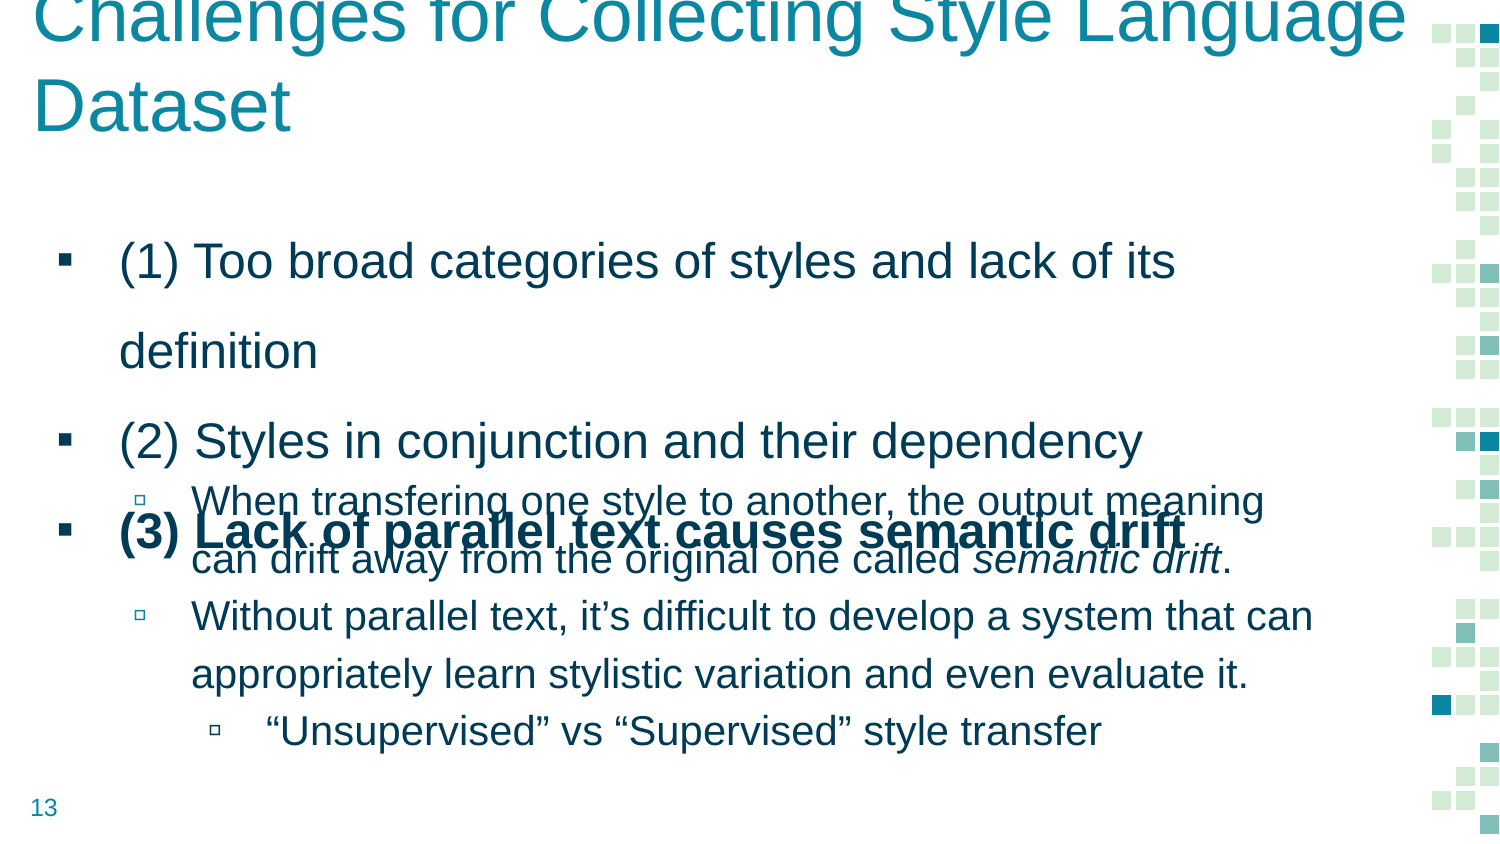

# Challenges for Collecting Style Language Dataset
(1) Too broad categories of styles and lack of its definition
(2) Styles in conjunction and their dependency
(3) Lack of parallel text causes semantic drift

When transfering one style to another, the output meaning can drift away from the original one called semantic drift.
Without parallel text, it’s difficult to develop a system that can appropriately learn stylistic variation and even evaluate it.
“Unsupervised” vs “Supervised” style transfer
13